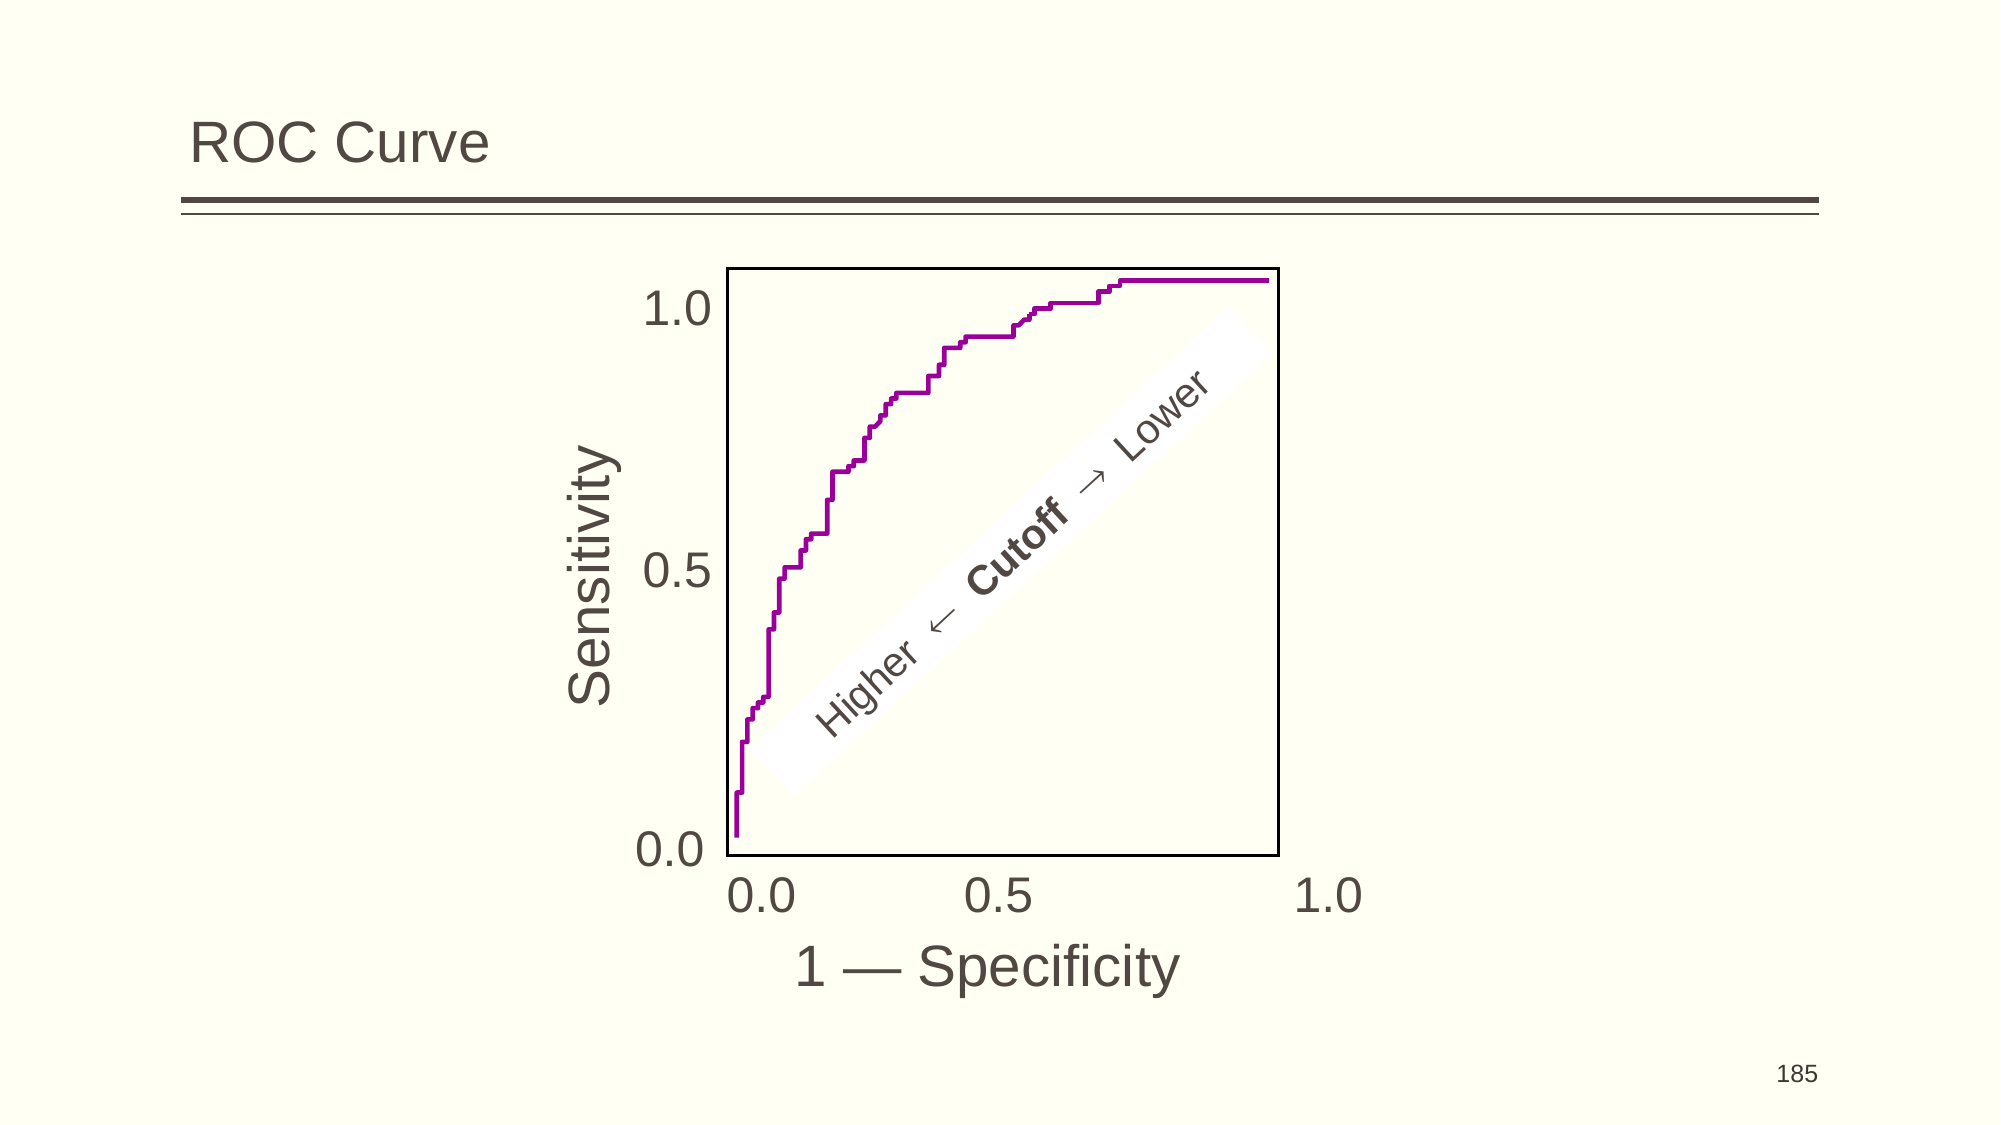

# ROC Curve
1.0

Higher  ←  Cutoff  →  Lower
0.5
Sensitivity
0.0
0.0
0.5
1.0
1 — Specificity
185